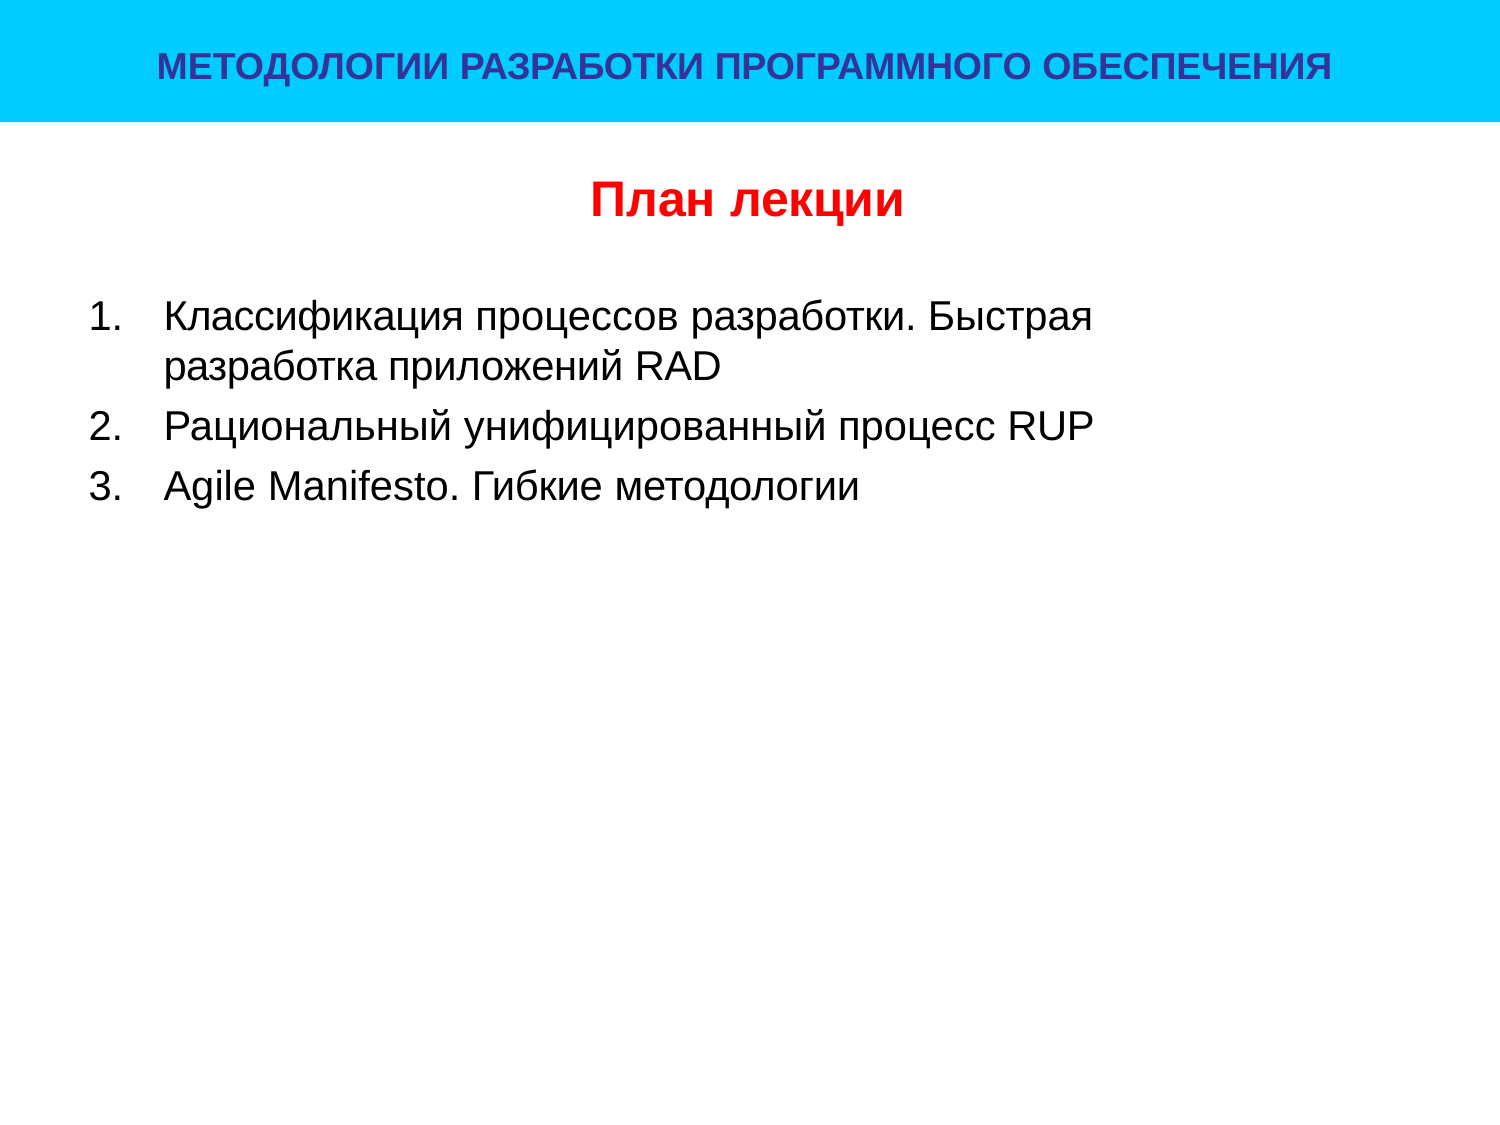

МЕТОДОЛОГИИ РАЗРАБОТКИ ПРОГРАММНОГО ОБЕСПЕЧЕНИЯ
# План лекции
Классификация процессов разработки. Быстрая	разработка приложений RAD
Рациональный унифицированный процесс RUP
Agile Manifesto. Гибкие методологии